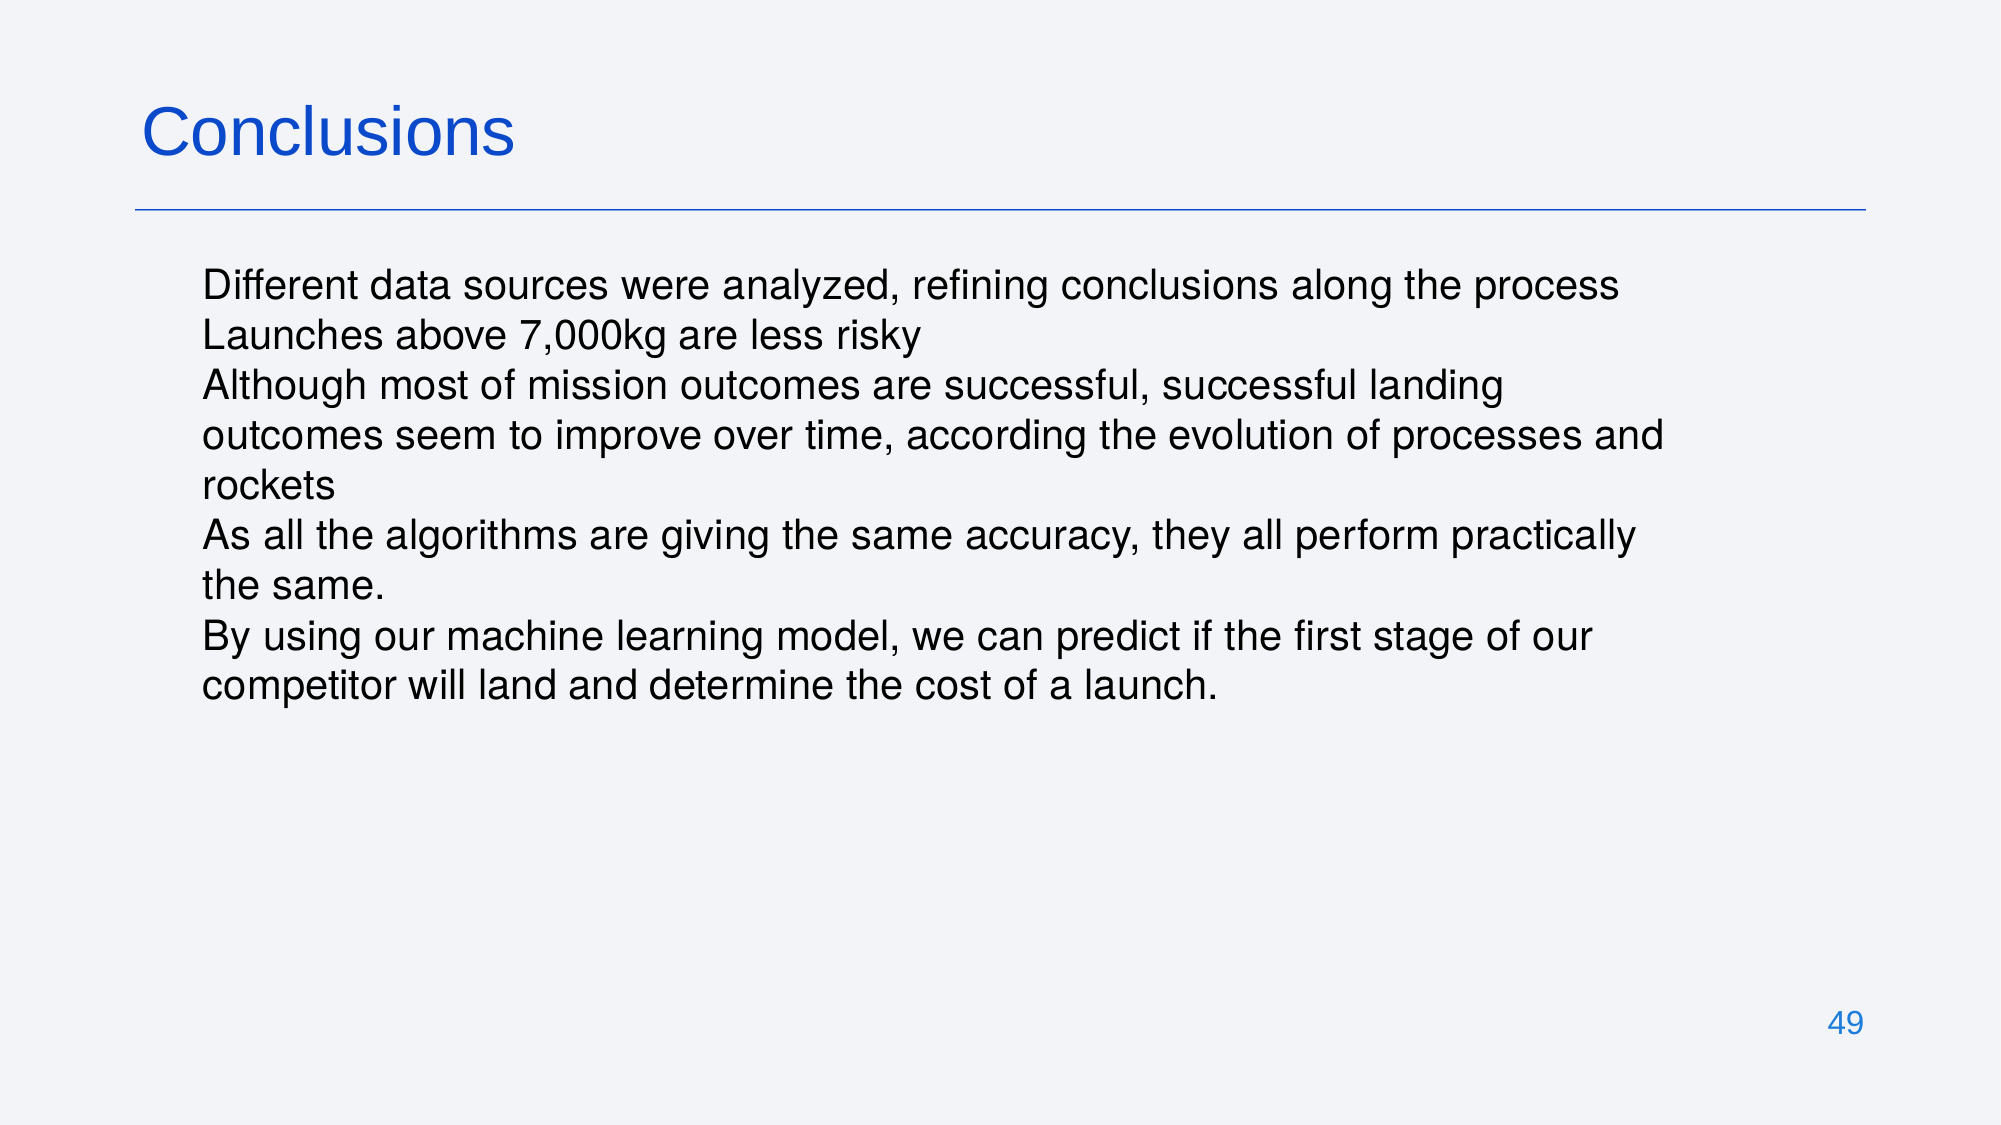

Conclusions
Different data sources were analyzed, refining conclusions along the process
Launches above 7,000kg are less risky
Although most of mission outcomes are successful, successful landing outcomes seem to improve over time, according the evolution of processes and rockets
As all the algorithms are giving the same accuracy, they all perform practically the same.
By using our machine learning model, we can predict if the first stage of our competitor will land and determine the cost of a launch.

49